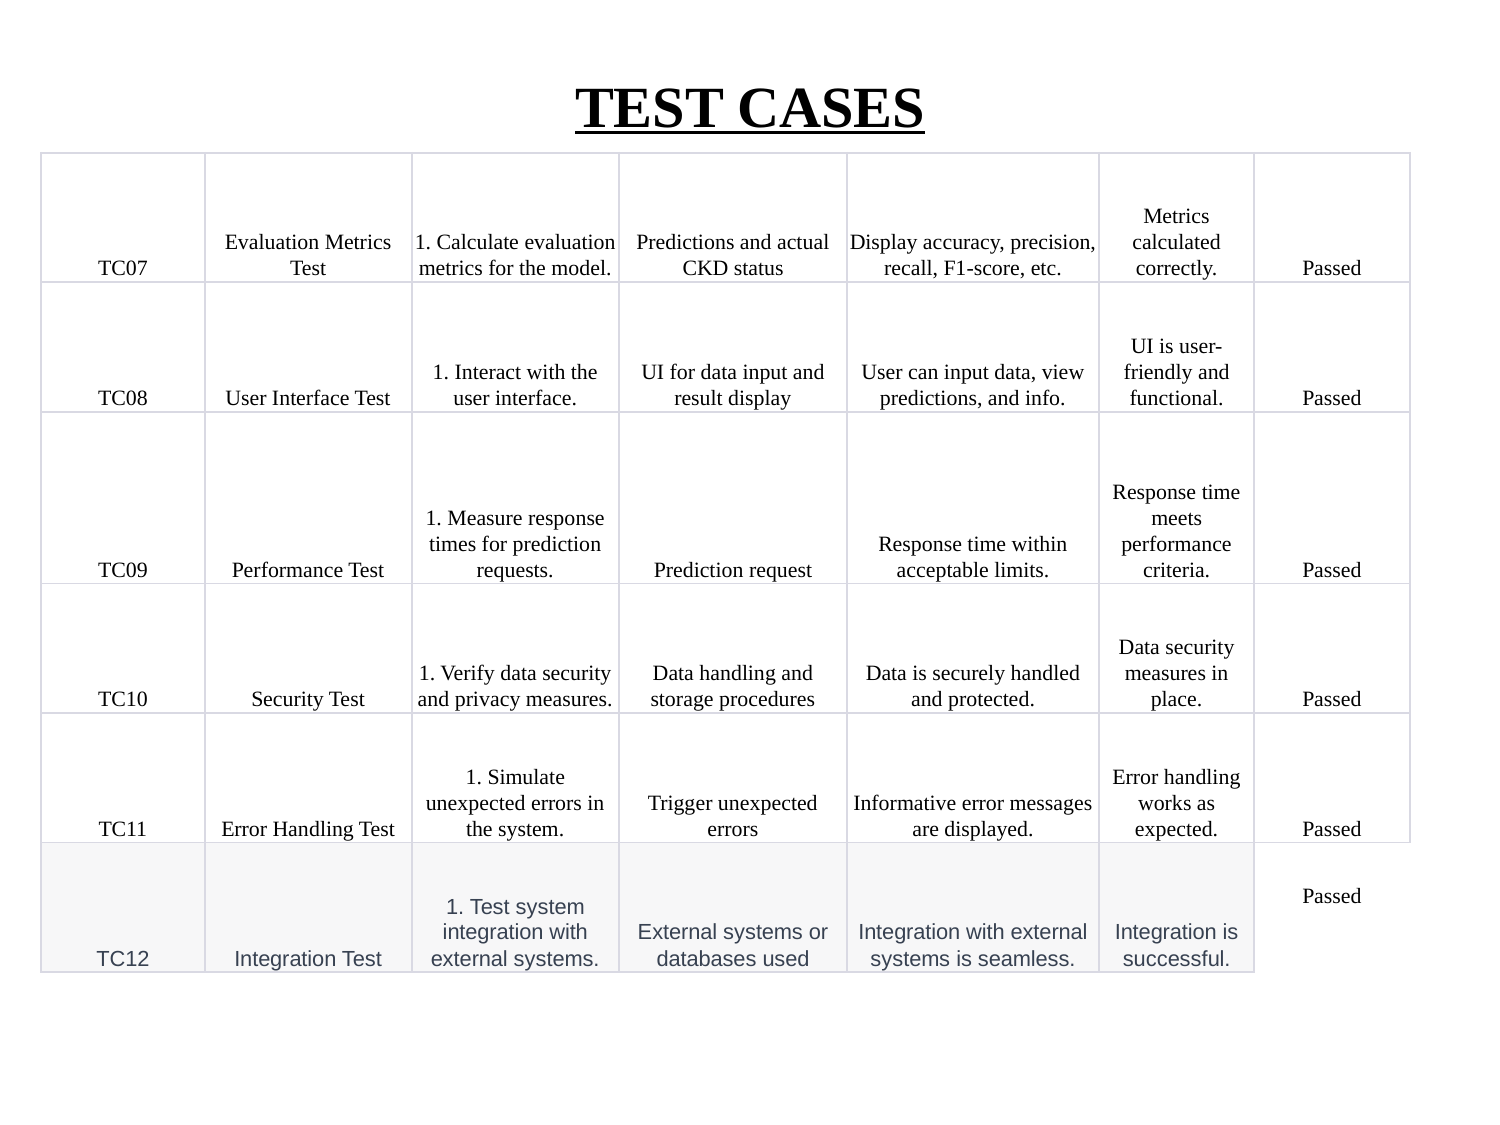

# TEST CASES
| TC07 | Evaluation Metrics Test | 1. Calculate evaluation metrics for the model. | Predictions and actual CKD status | Display accuracy, precision, recall, F1-score, etc. | Metrics calculated correctly. | Passed |
| --- | --- | --- | --- | --- | --- | --- |
| TC08 | User Interface Test | 1. Interact with the user interface. | UI for data input and result display | User can input data, view predictions, and info. | UI is user-friendly and functional. | Passed |
| TC09 | Performance Test | 1. Measure response times for prediction requests. | Prediction request | Response time within acceptable limits. | Response time meets performance criteria. | Passed |
| TC10 | Security Test | 1. Verify data security and privacy measures. | Data handling and storage procedures | Data is securely handled and protected. | Data security measures in place. | Passed |
| TC11 | Error Handling Test | 1. Simulate unexpected errors in the system. | Trigger unexpected errors | Informative error messages are displayed. | Error handling works as expected. | Passed |
| TC12 | Integration Test | 1. Test system integration with external systems. | External systems or databases used | Integration with external systems is seamless. | Integration is successful. | Passed |